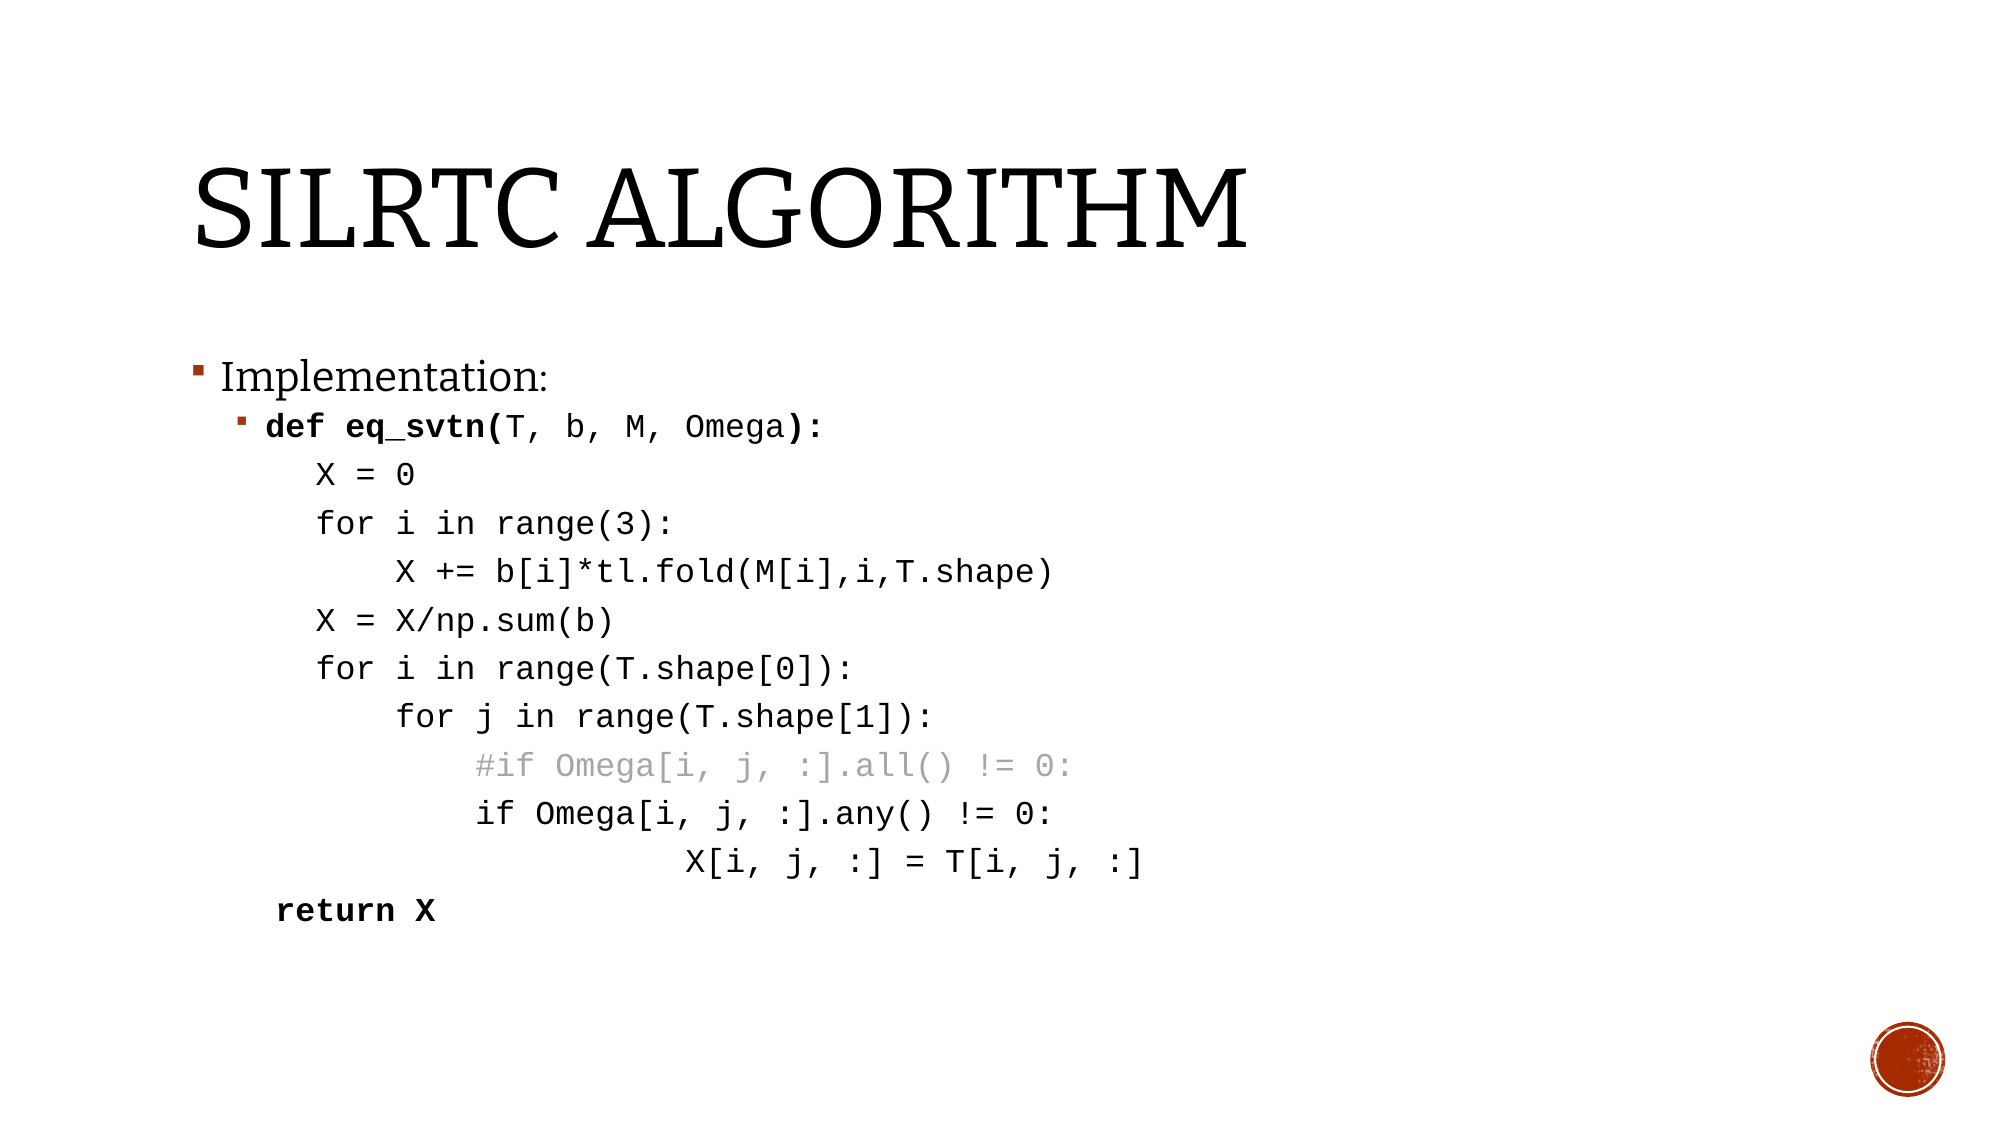

# SILRTC ALgorithm
Implementation:
def eq_svtn(T, b, M, Omega):
    X = 0
    for i in range(3):
        X += b[i]*tl.fold(M[i],i,T.shape)
    X = X/np.sum(b)
    for i in range(T.shape[0]):
        for j in range(T.shape[1]):
            #if Omega[i, j, :].all() != 0:
            if Omega[i, j, :].any() != 0:
    			X[i, j, :] = T[i, j, :]
  return X